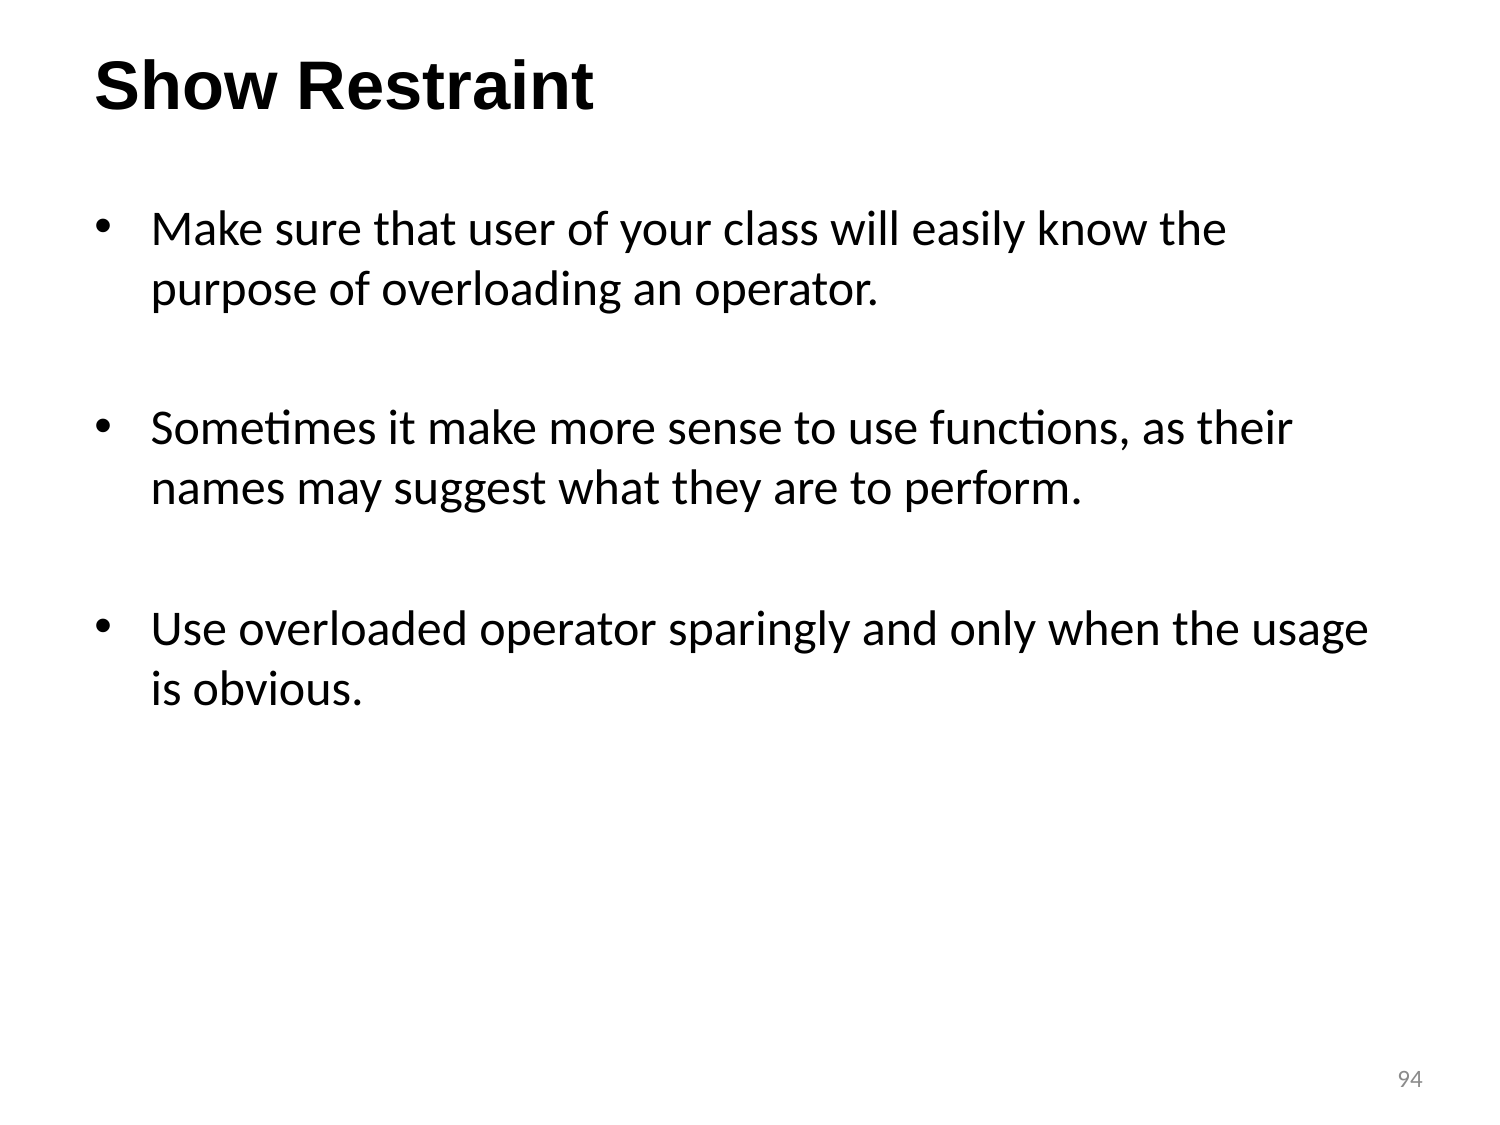

# Show Restraint
Make sure that user of your class will easily know the purpose of overloading an operator.

Sometimes it make more sense to use functions, as their names may suggest what they are to perform.

Use overloaded operator sparingly and only when the usage is obvious.
94